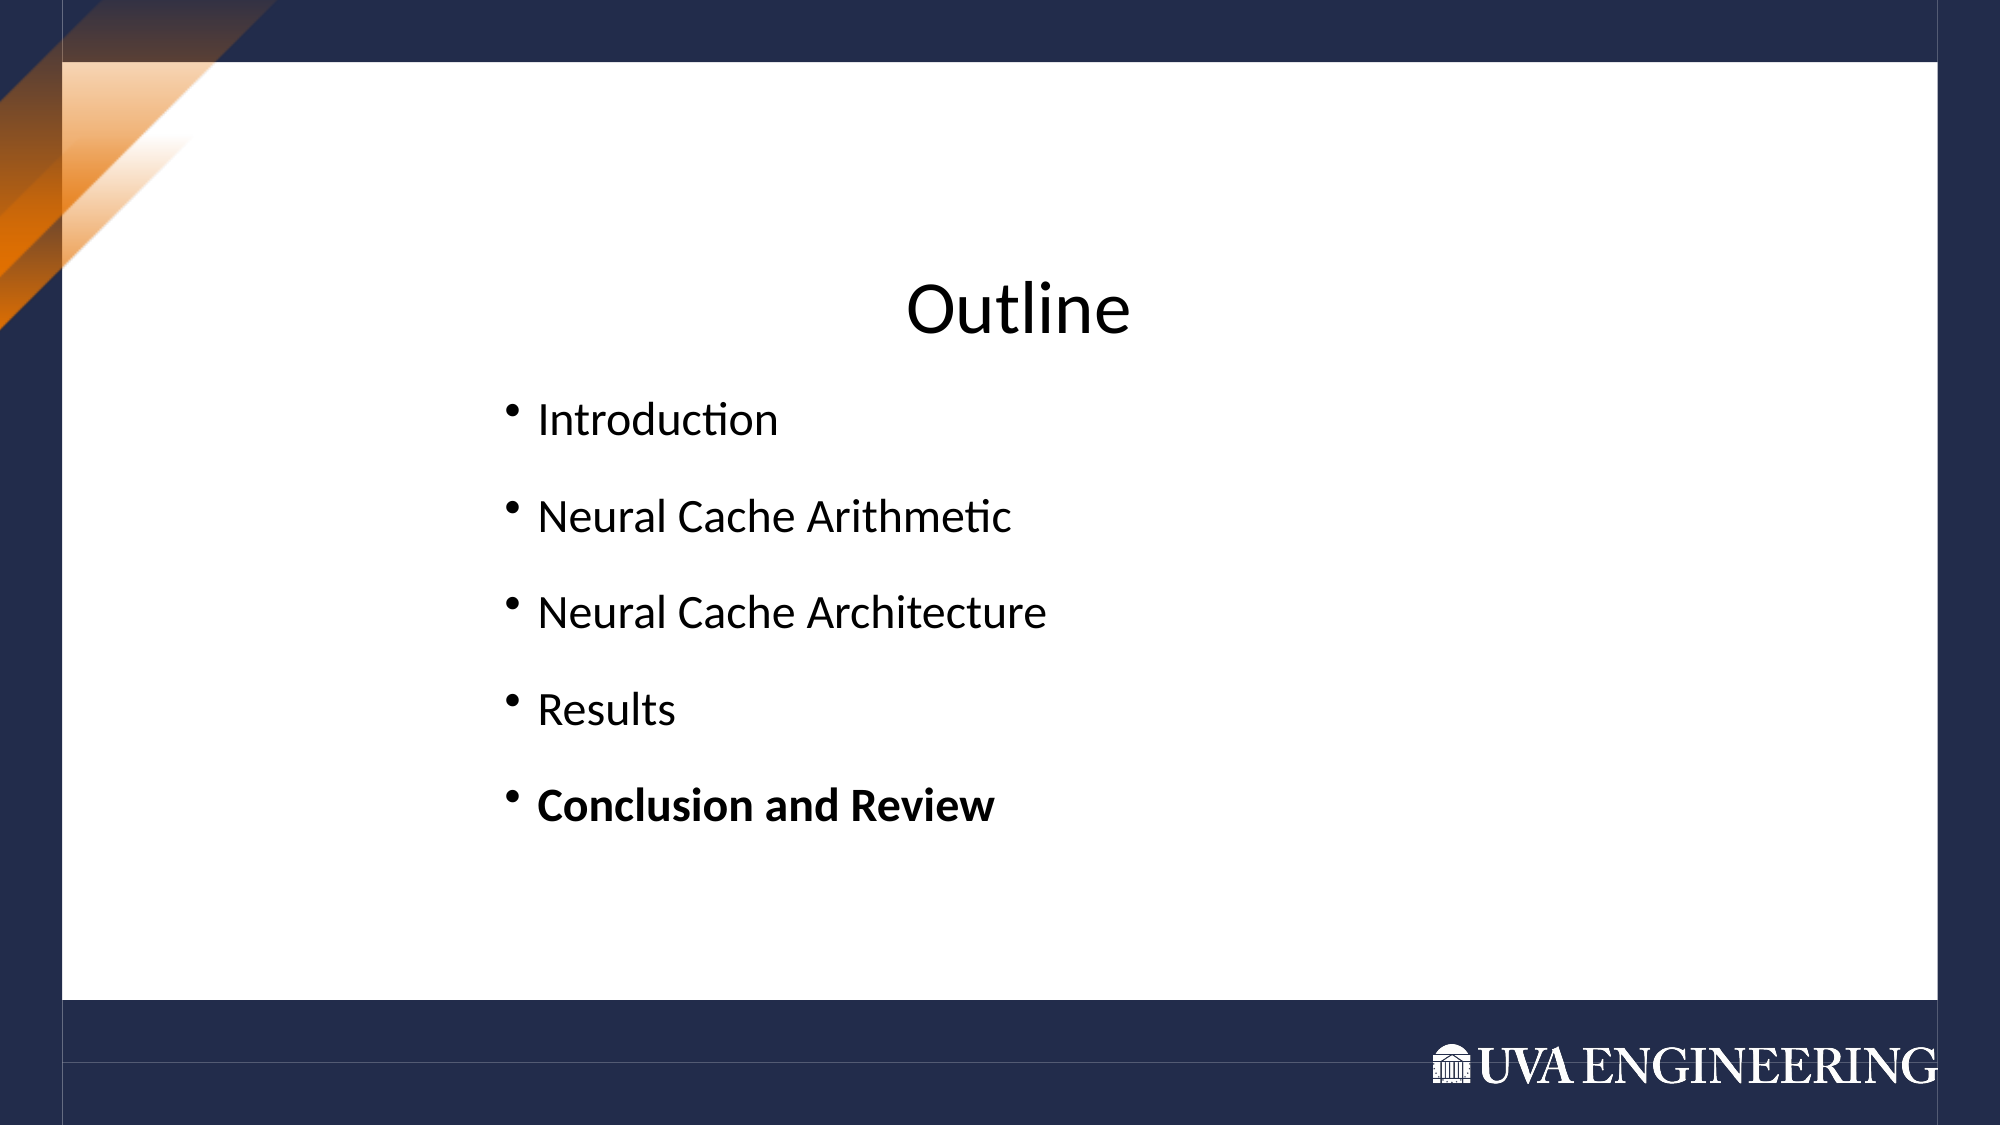

Outline
Introduction
Neural Cache Arithmetic
Neural Cache Architecture
Results
Conclusion and Review